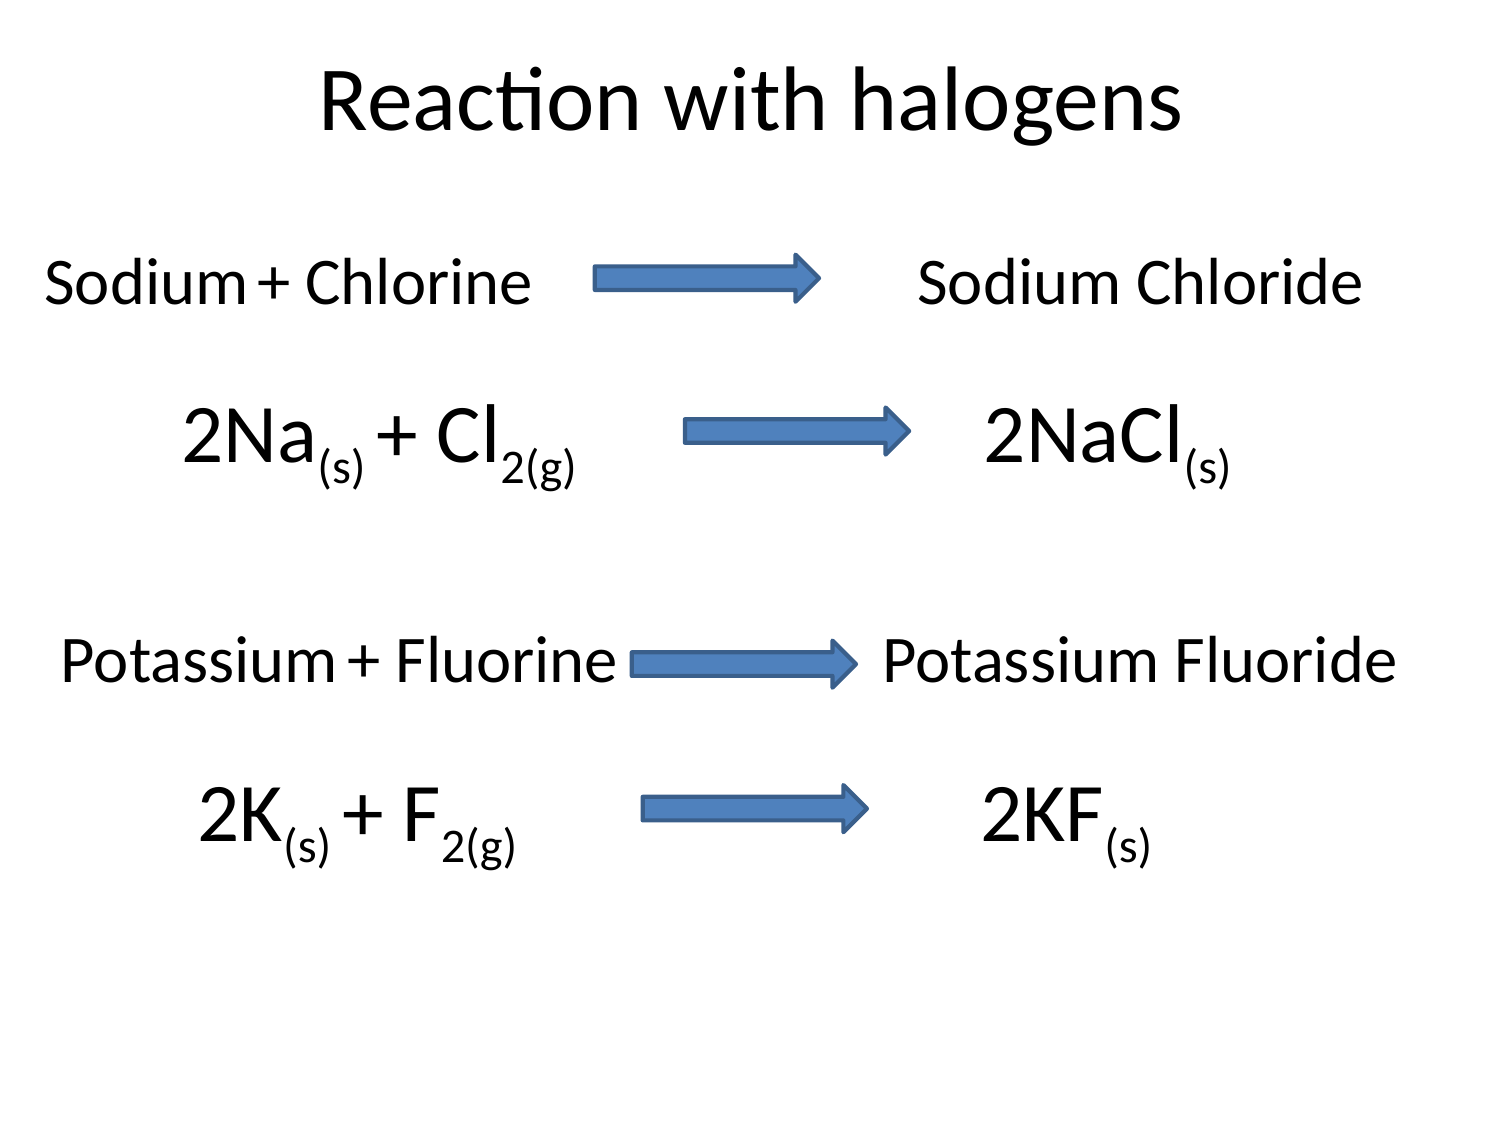

# Reaction with halogens
Sodium + Chlorine                          Sodium Chloride

2Na(s) + Cl2(g)                         2NaCl(s)

Potassium + Fluorine                  Potassium Fluoride

2K(s) + F2(g)                            2KF(s)